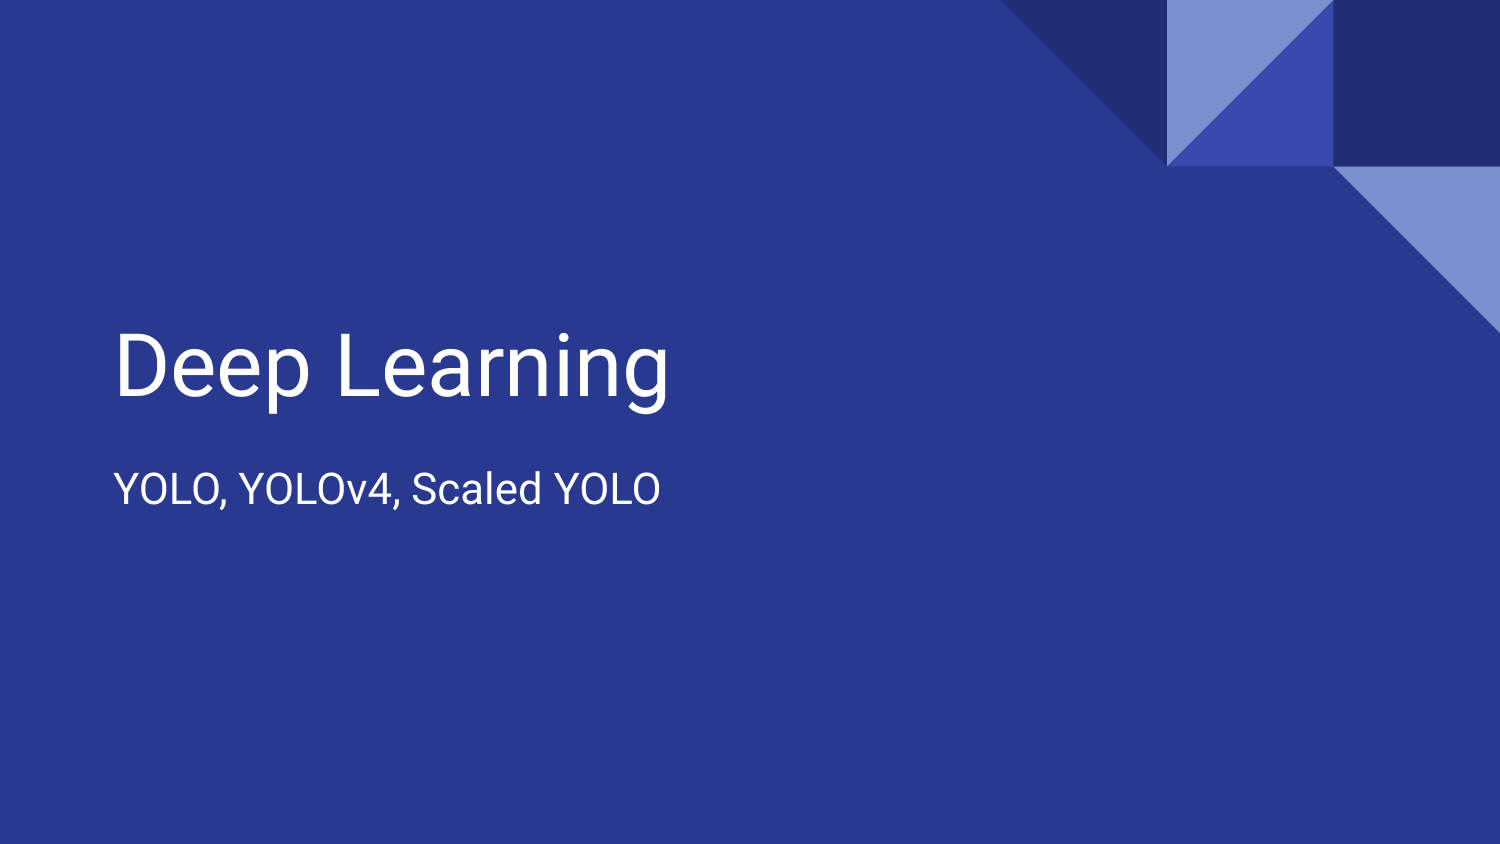

# Deep Learning
YOLO, YOLOv4, Scaled YOLO